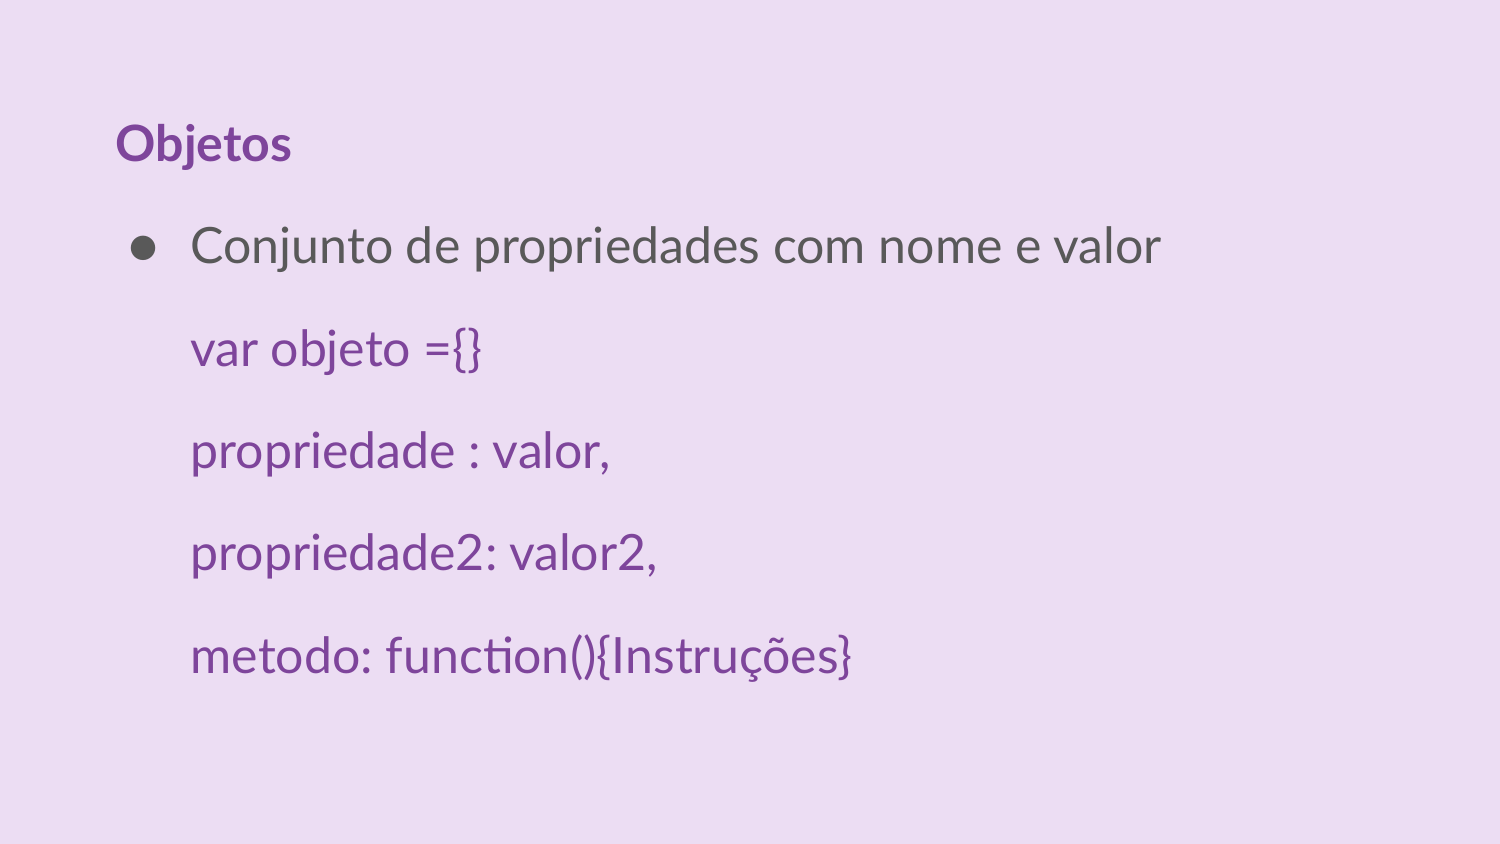

Objetos
Conjunto de propriedades com nome e valor
var objeto ={}
propriedade : valor,
propriedade2: valor2,
metodo: function(){Instruções}